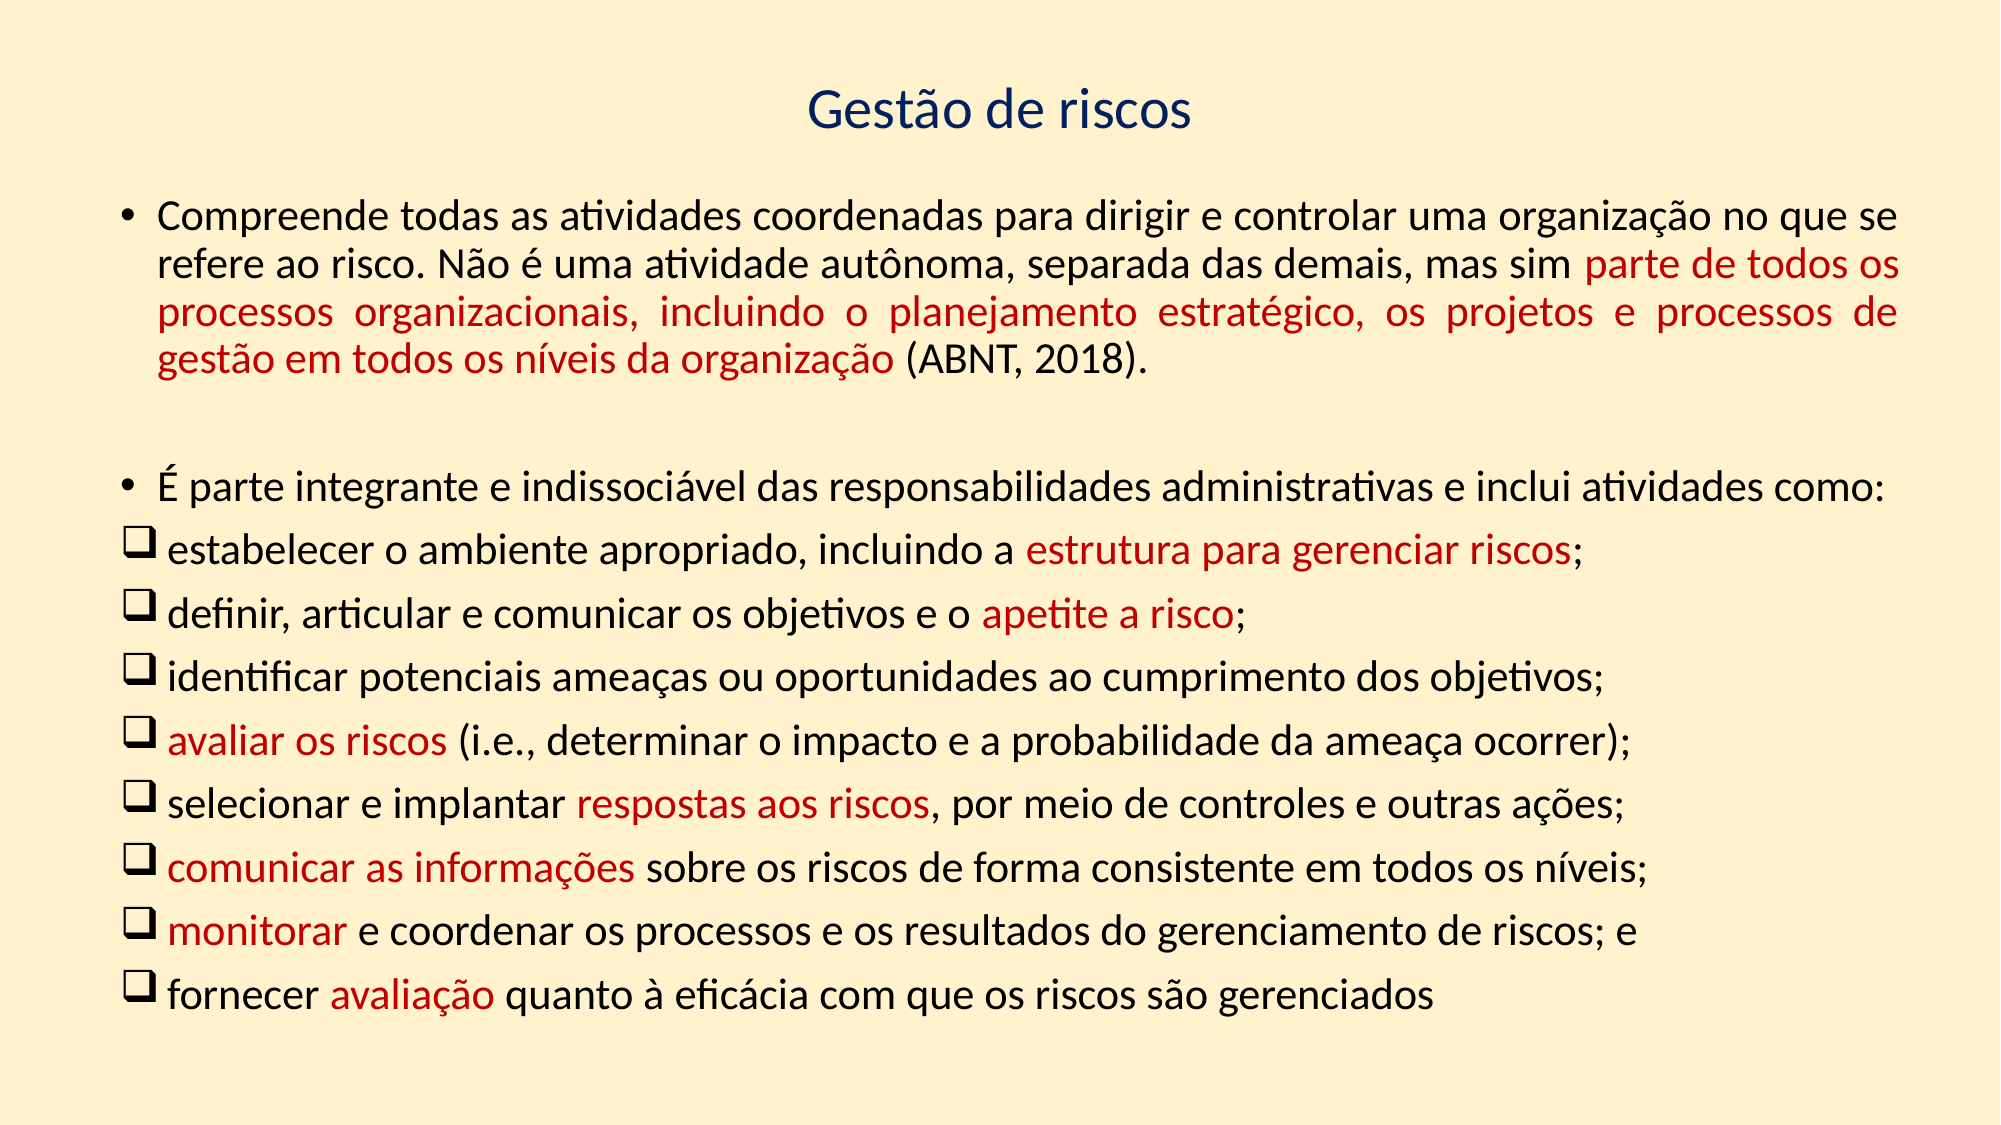

# Gestão de riscos
Compreende todas as atividades coordenadas para dirigir e controlar uma organização no que se refere ao risco. Não é uma atividade autônoma, separada das demais, mas sim parte de todos os processos organizacionais, incluindo o planejamento estratégico, os projetos e processos de gestão em todos os níveis da organização (ABNT, 2018).

É parte integrante e indissociável das responsabilidades administrativas e inclui atividades como:
 estabelecer o ambiente apropriado, incluindo a estrutura para gerenciar riscos;
 definir, articular e comunicar os objetivos e o apetite a risco;
 identificar potenciais ameaças ou oportunidades ao cumprimento dos objetivos;
 avaliar os riscos (i.e., determinar o impacto e a probabilidade da ameaça ocorrer);
 selecionar e implantar respostas aos riscos, por meio de controles e outras ações;
 comunicar as informações sobre os riscos de forma consistente em todos os níveis;
 monitorar e coordenar os processos e os resultados do gerenciamento de riscos; e
 fornecer avaliação quanto à eficácia com que os riscos são gerenciados